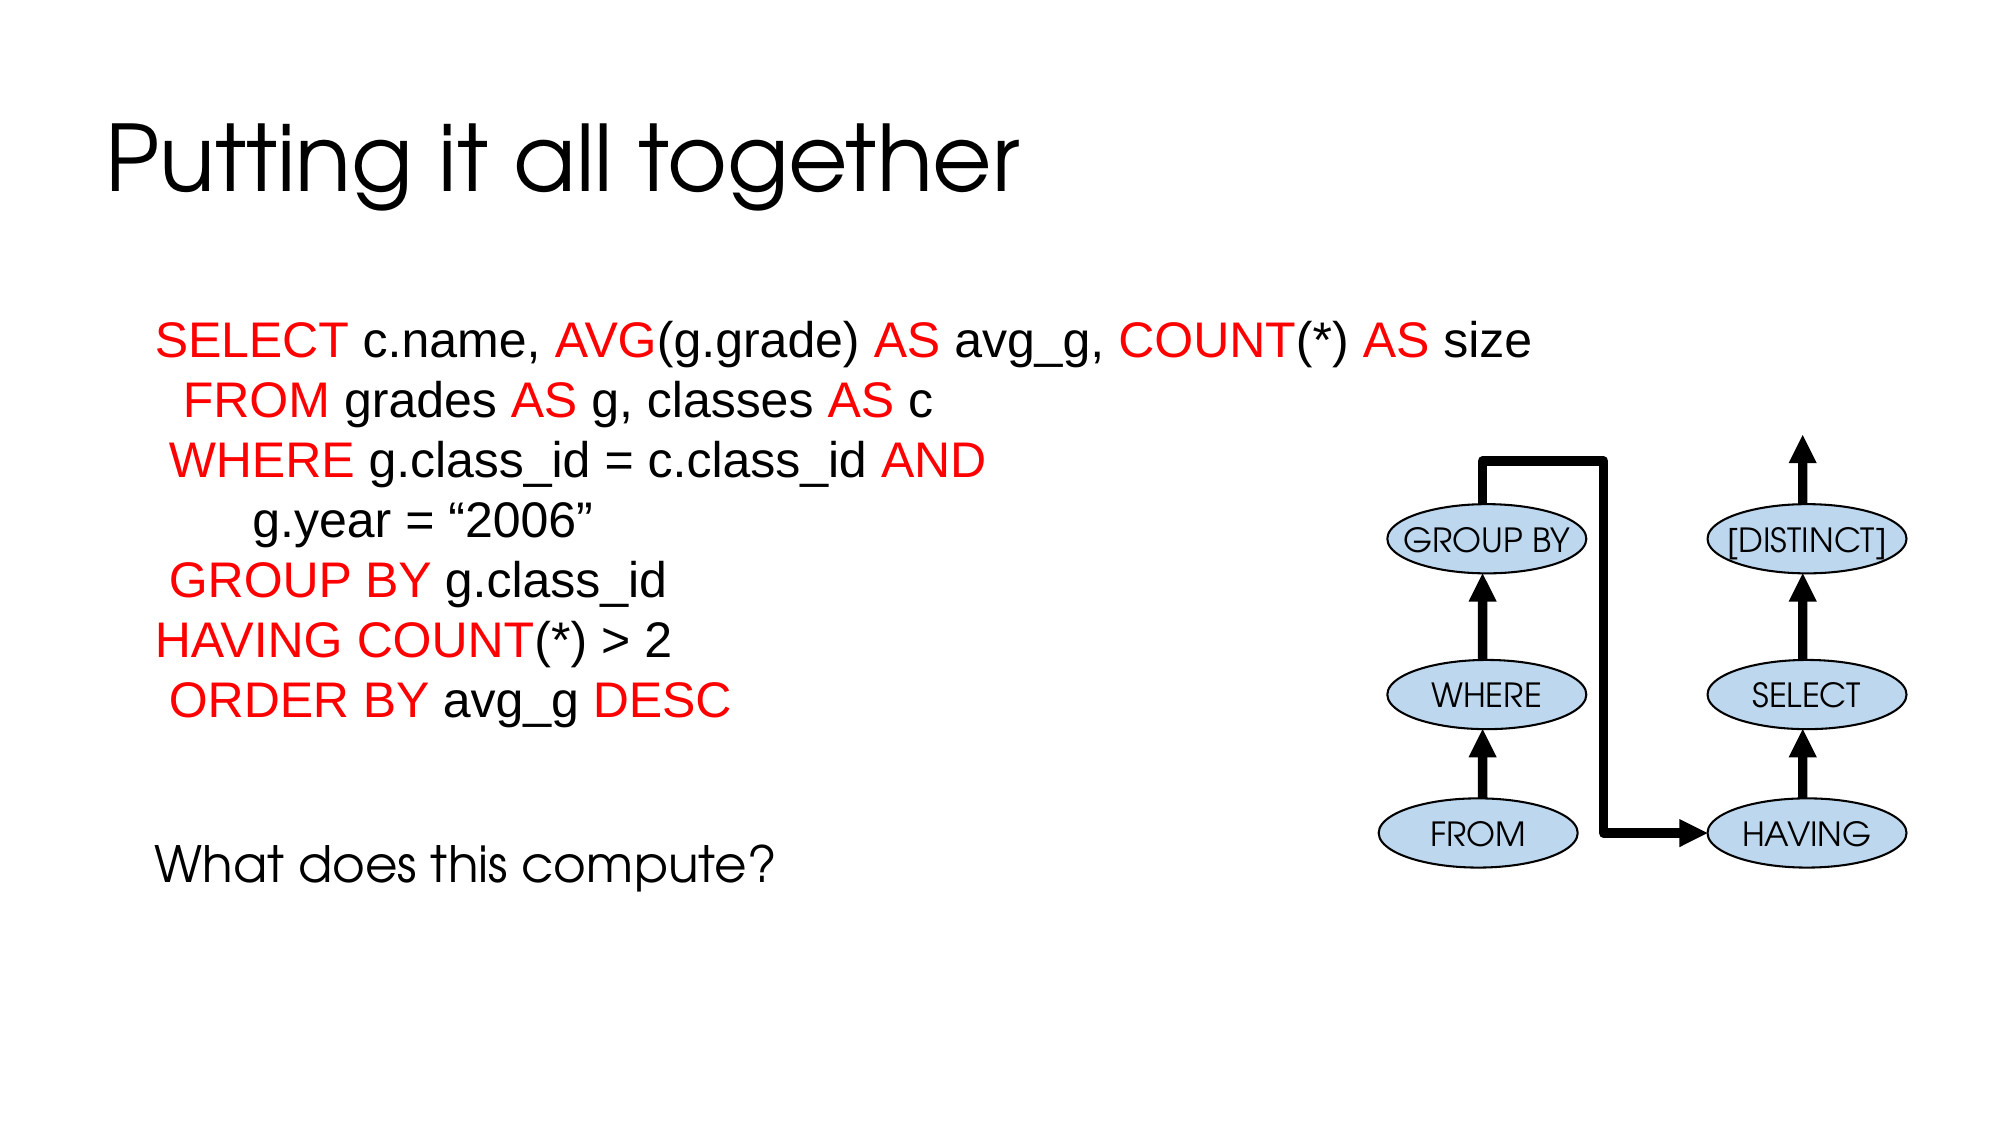

# Putting it all together
SELECT c.name, AVG(g.grade) AS avg_g, COUNT(*) AS size
  FROM grades AS g, classes AS c
 WHERE g.class_id = c.class_id AND
       g.year = “2006”
 GROUP BY g.class_id
HAVING COUNT(*) > 2
 ORDER BY avg_g DESC
What does this compute?

GROUP BY
[DISTINCT]

WHERE
SELECT

FROM
HAVING